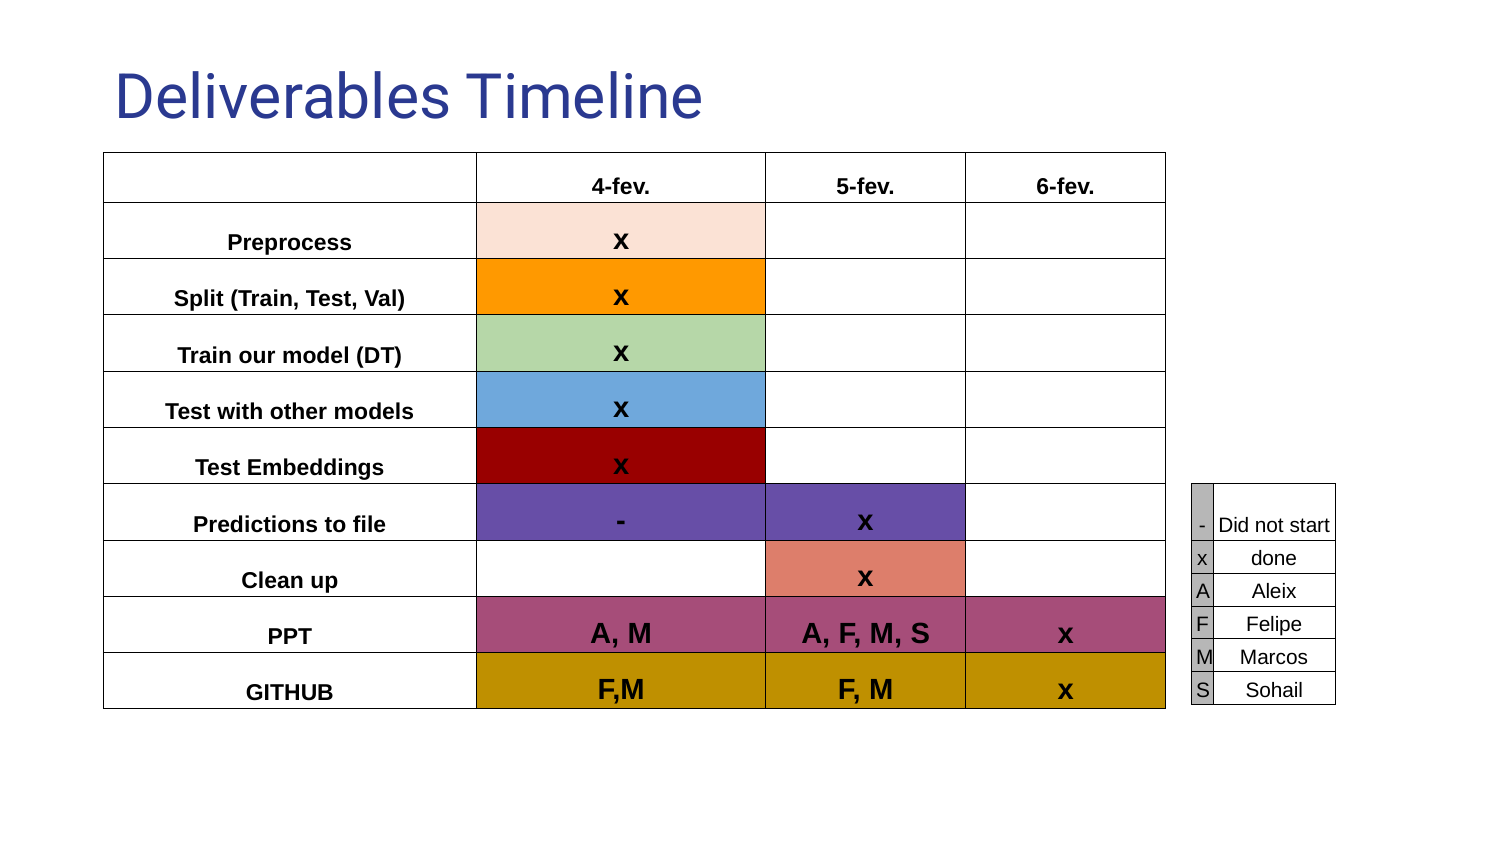

# Deliverables Timeline
|  | 4-fev. | 5-fev. | 6-fev. |
| --- | --- | --- | --- |
| Preprocess | x |  |  |
| Split (Train, Test, Val) | x |  |  |
| Train our model (DT) | x |  |  |
| Test with other models | x |  |  |
| Test Embeddings | x |  |  |
| Predictions to file | - | x |  |
| Clean up |  | x |  |
| PPT | A, M | A, F, M, S | x |
| GITHUB | F,M | F, M | x |
| - | Did not start |
| --- | --- |
| x | done |
| A | Aleix |
| F | Felipe |
| M | Marcos |
| S | Sohail |